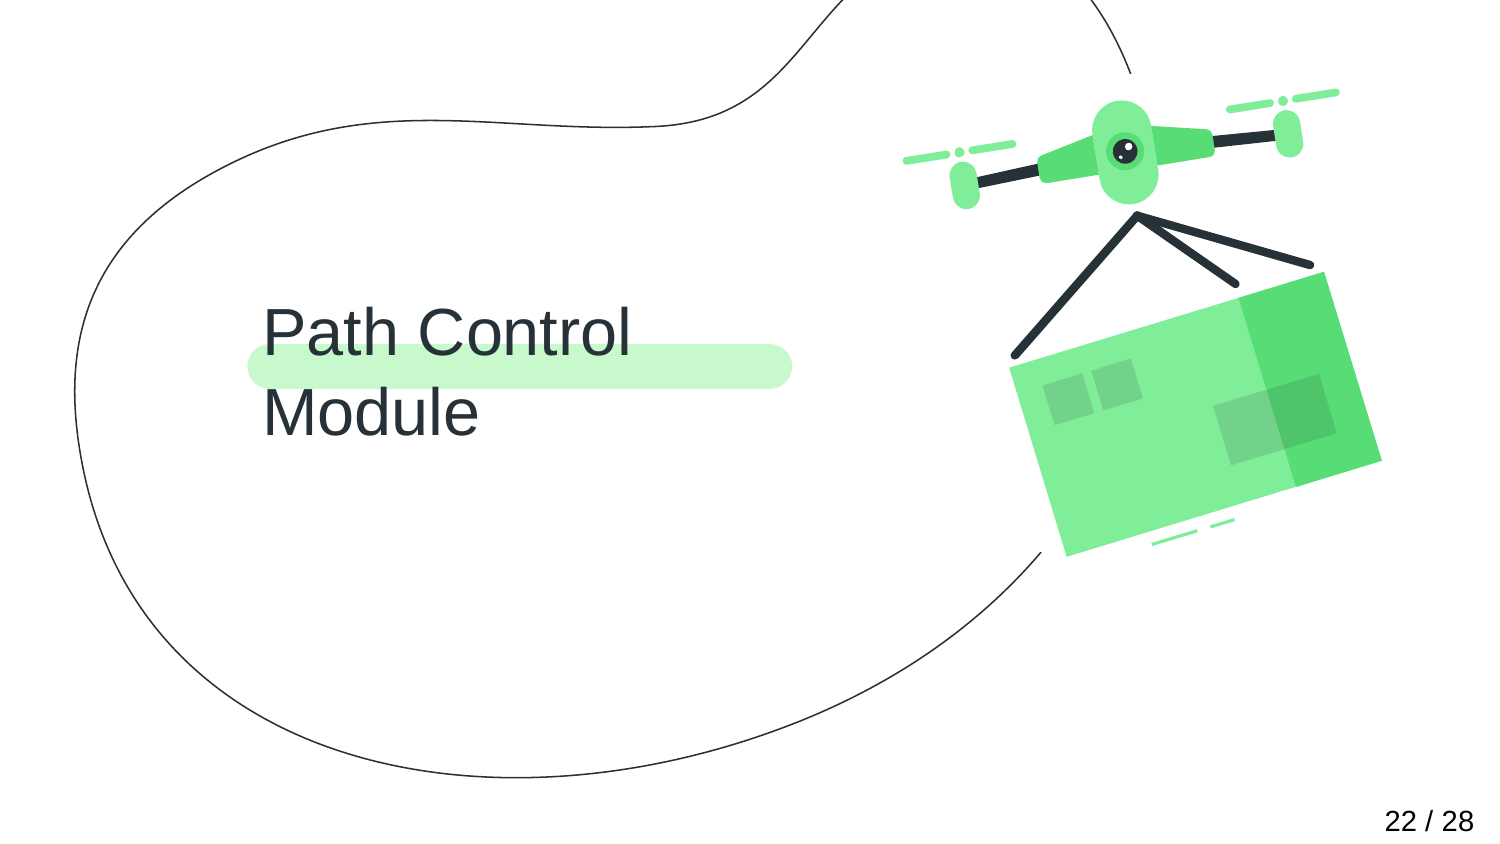

# Path Control Module

22 / 28